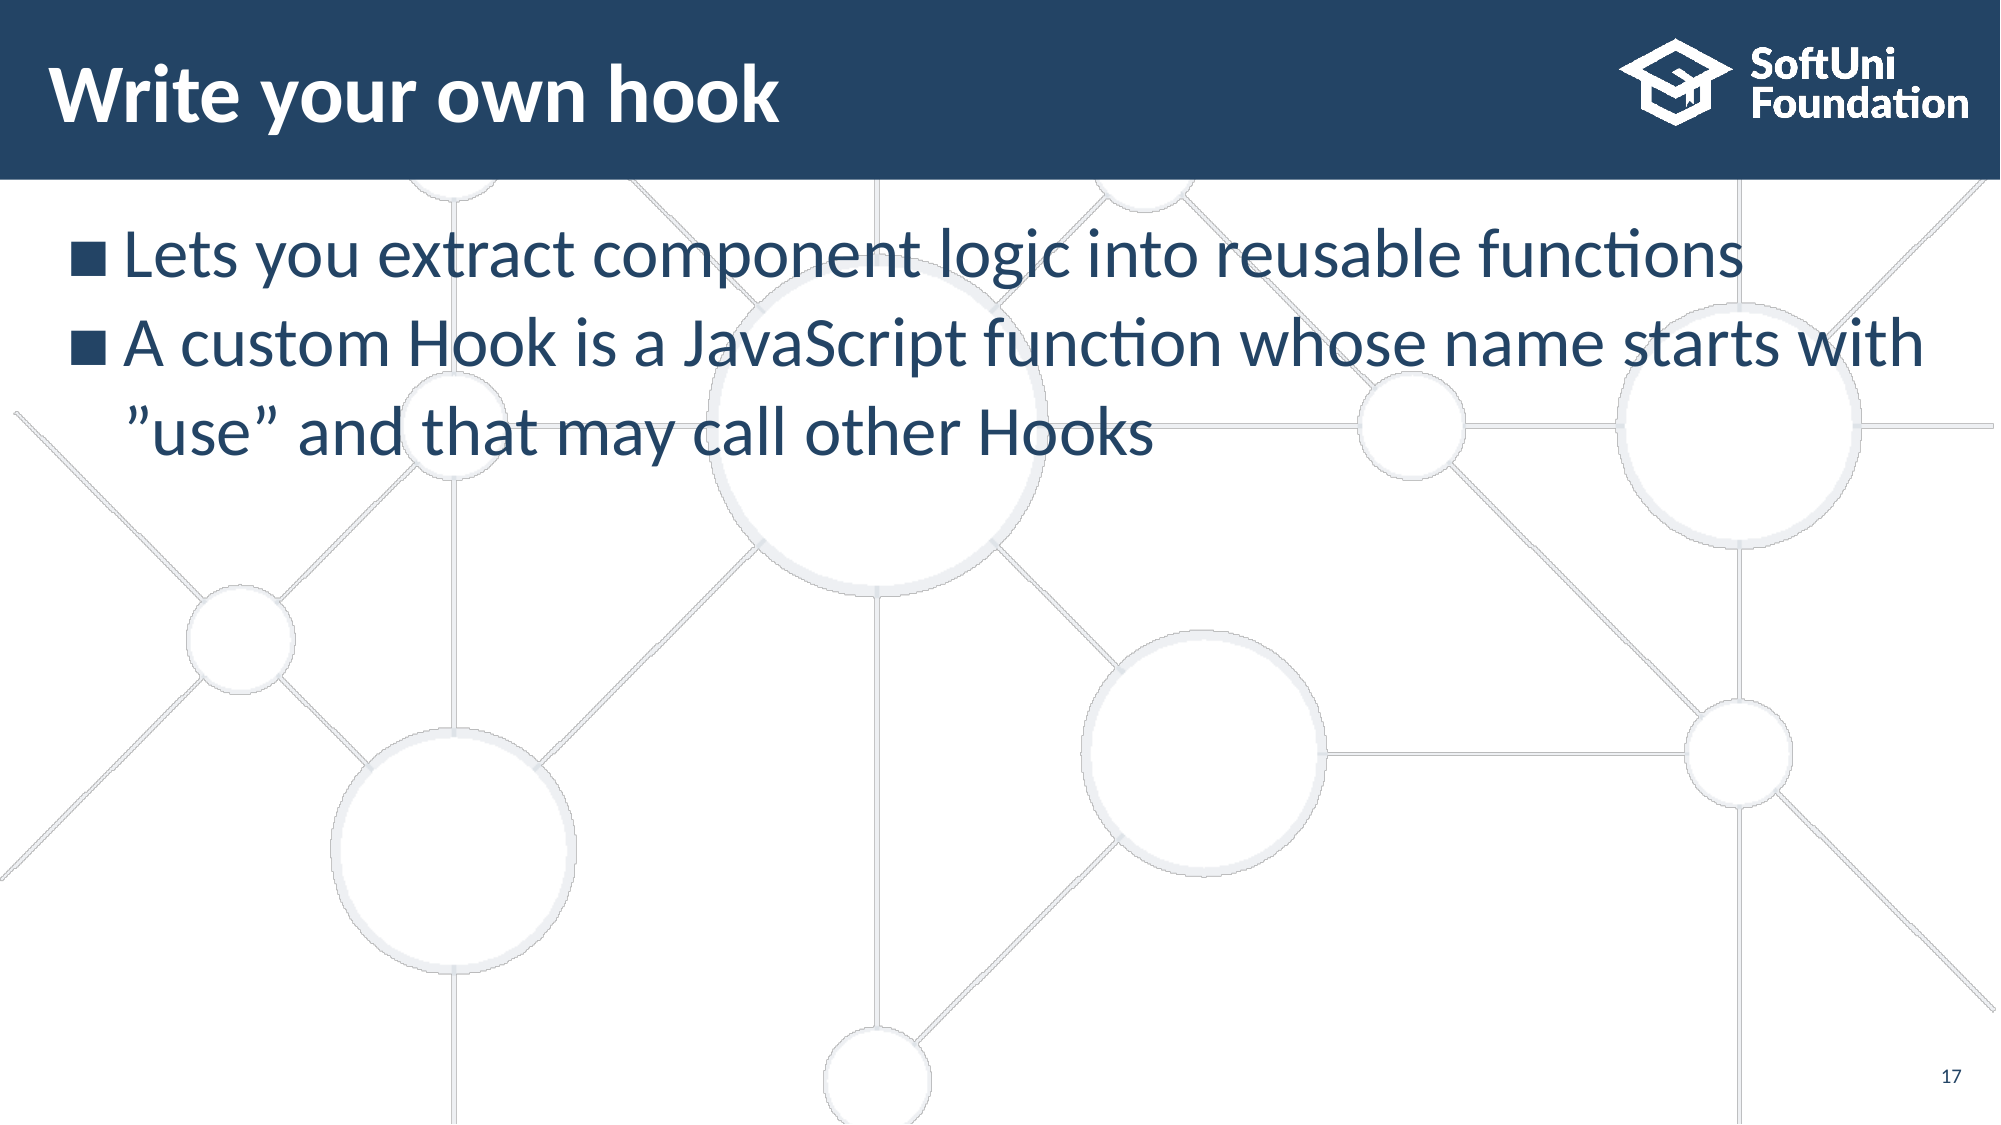

# Write your own hook
Lets you extract component logic into reusable functions
A custom Hook is a JavaScript function whose name starts with ”use” and that may call other Hooks
17